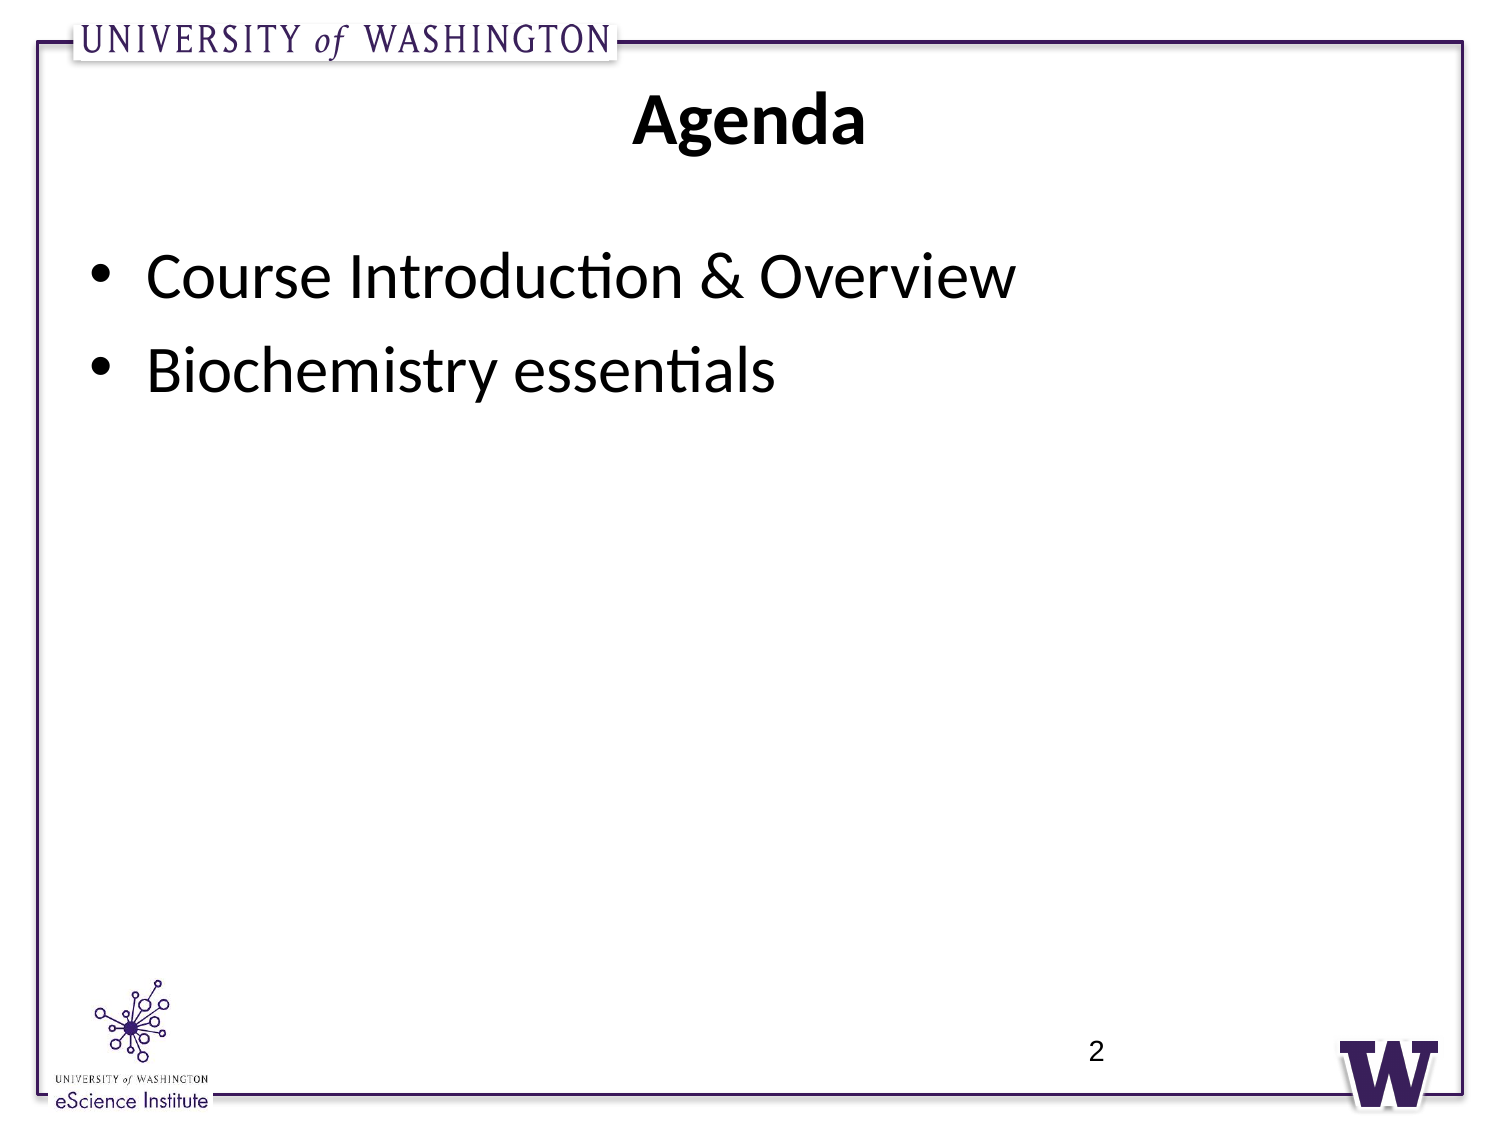

# Agenda
Course Introduction & Overview
Biochemistry essentials
2